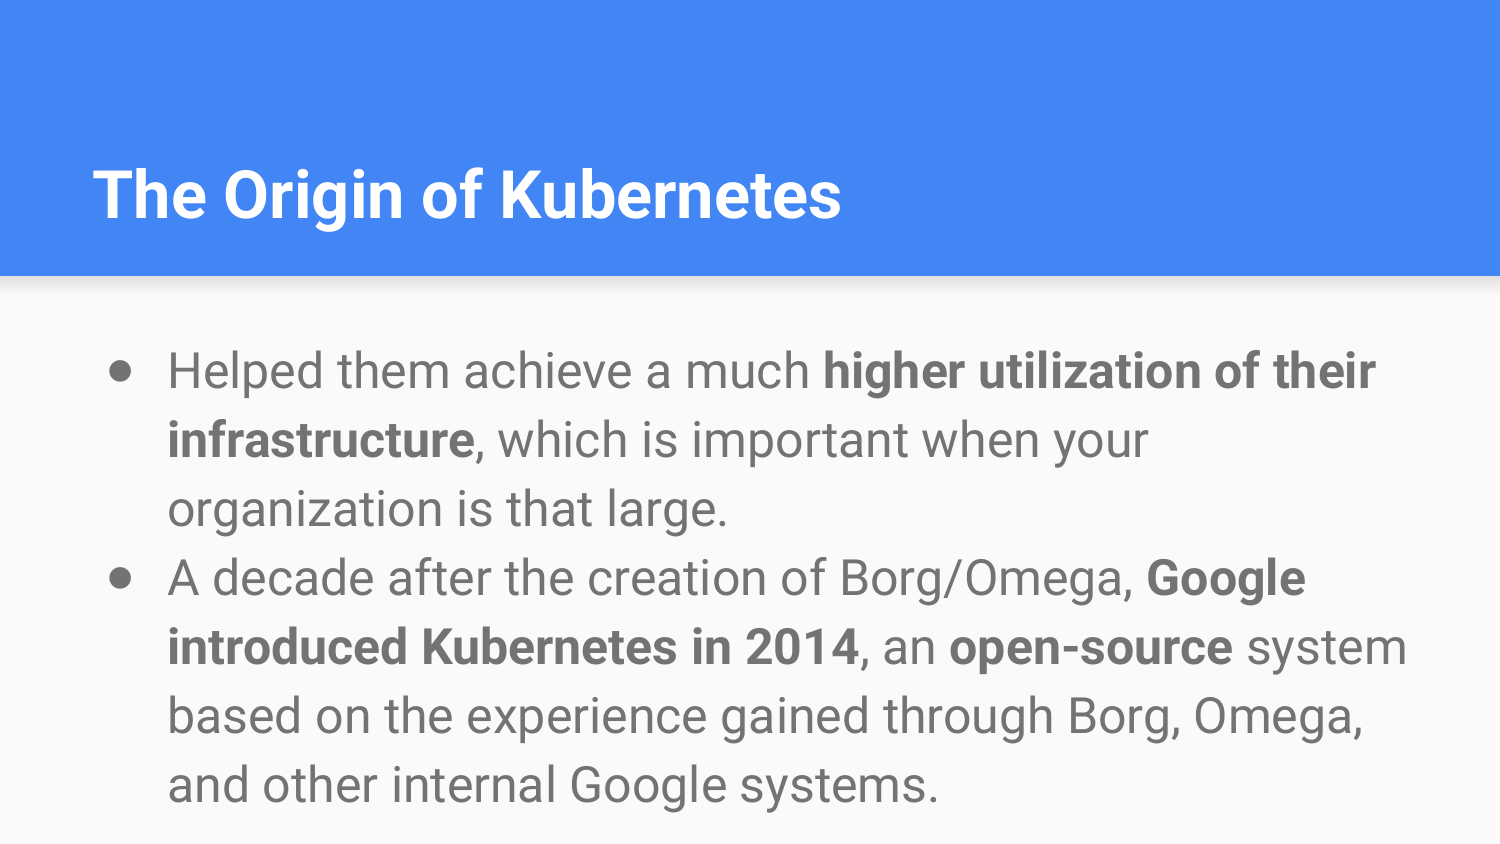

# The Origin of Kubernetes
Helped them achieve a much higher utilization of their infrastructure, which is important when your organization is that large.
A decade after the creation of Borg/Omega, Google introduced Kubernetes in 2014, an open-source system based on the experience gained through Borg, Omega, and other internal Google systems.